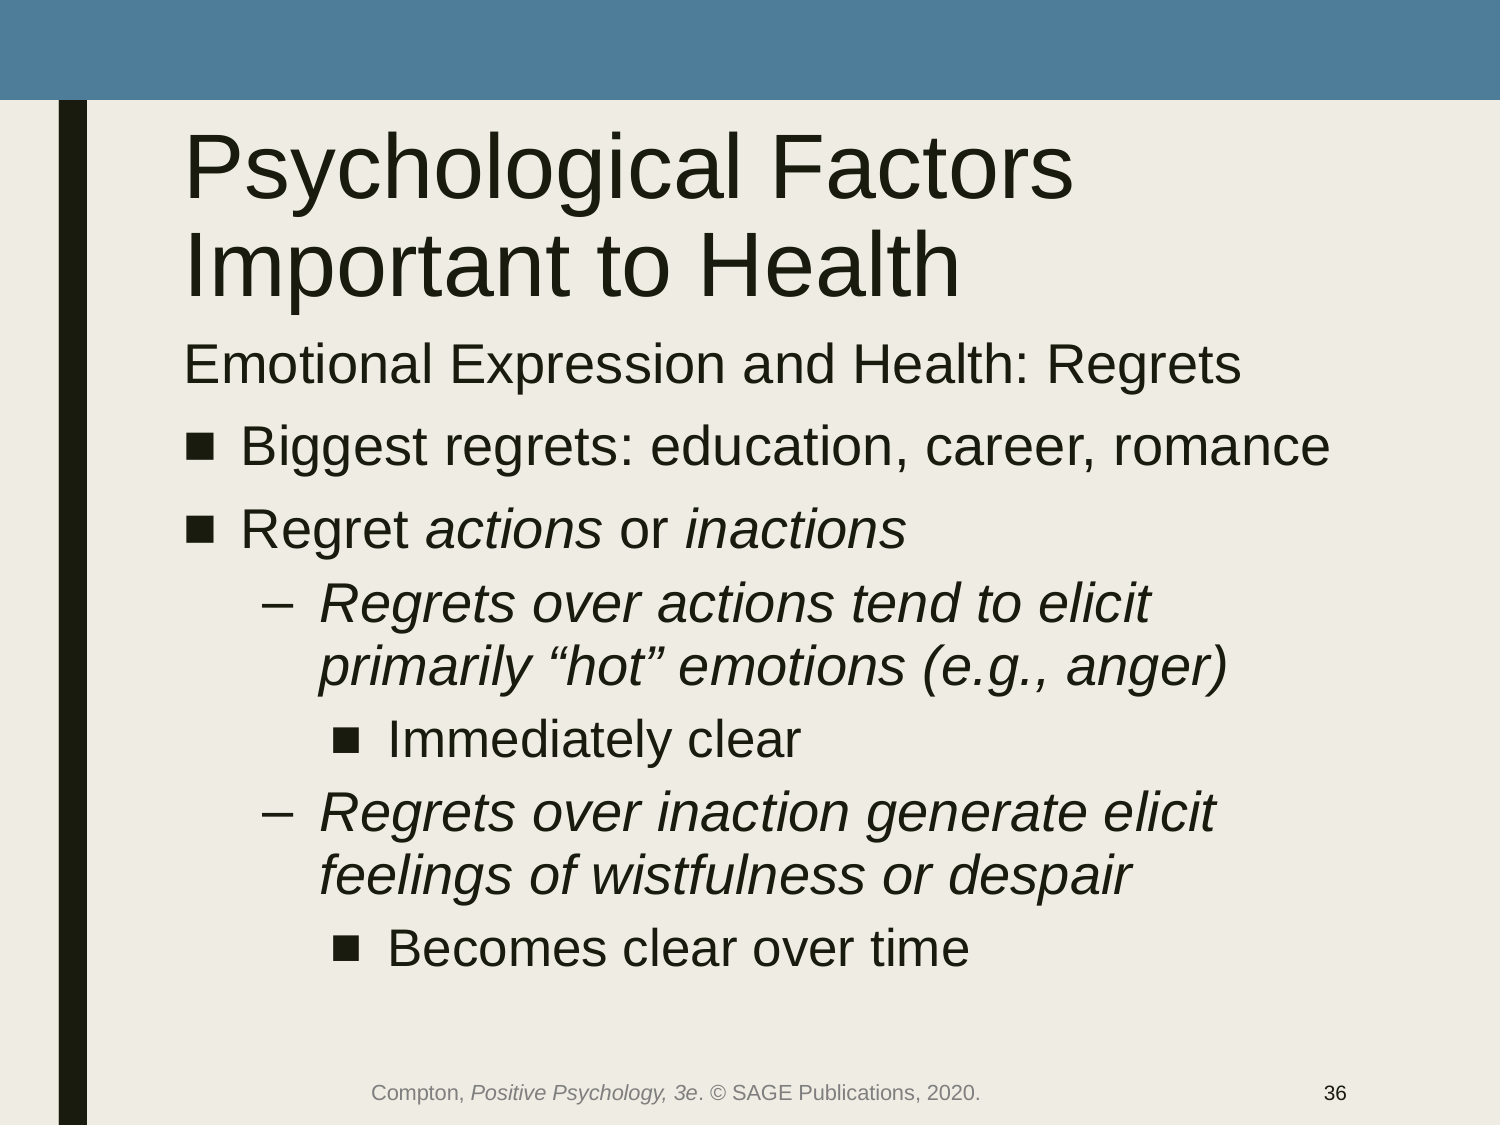

# Psychological Factors Important to Health
Emotional Expression and Health: Regrets
Biggest regrets: education, career, romance
Regret actions or inactions
Regrets over actions tend to elicit primarily “hot” emotions (e.g., anger)
Immediately clear
Regrets over inaction generate elicit feelings of wistfulness or despair
Becomes clear over time

Compton, Positive Psychology, 3e. © SAGE Publications, 2020.
36